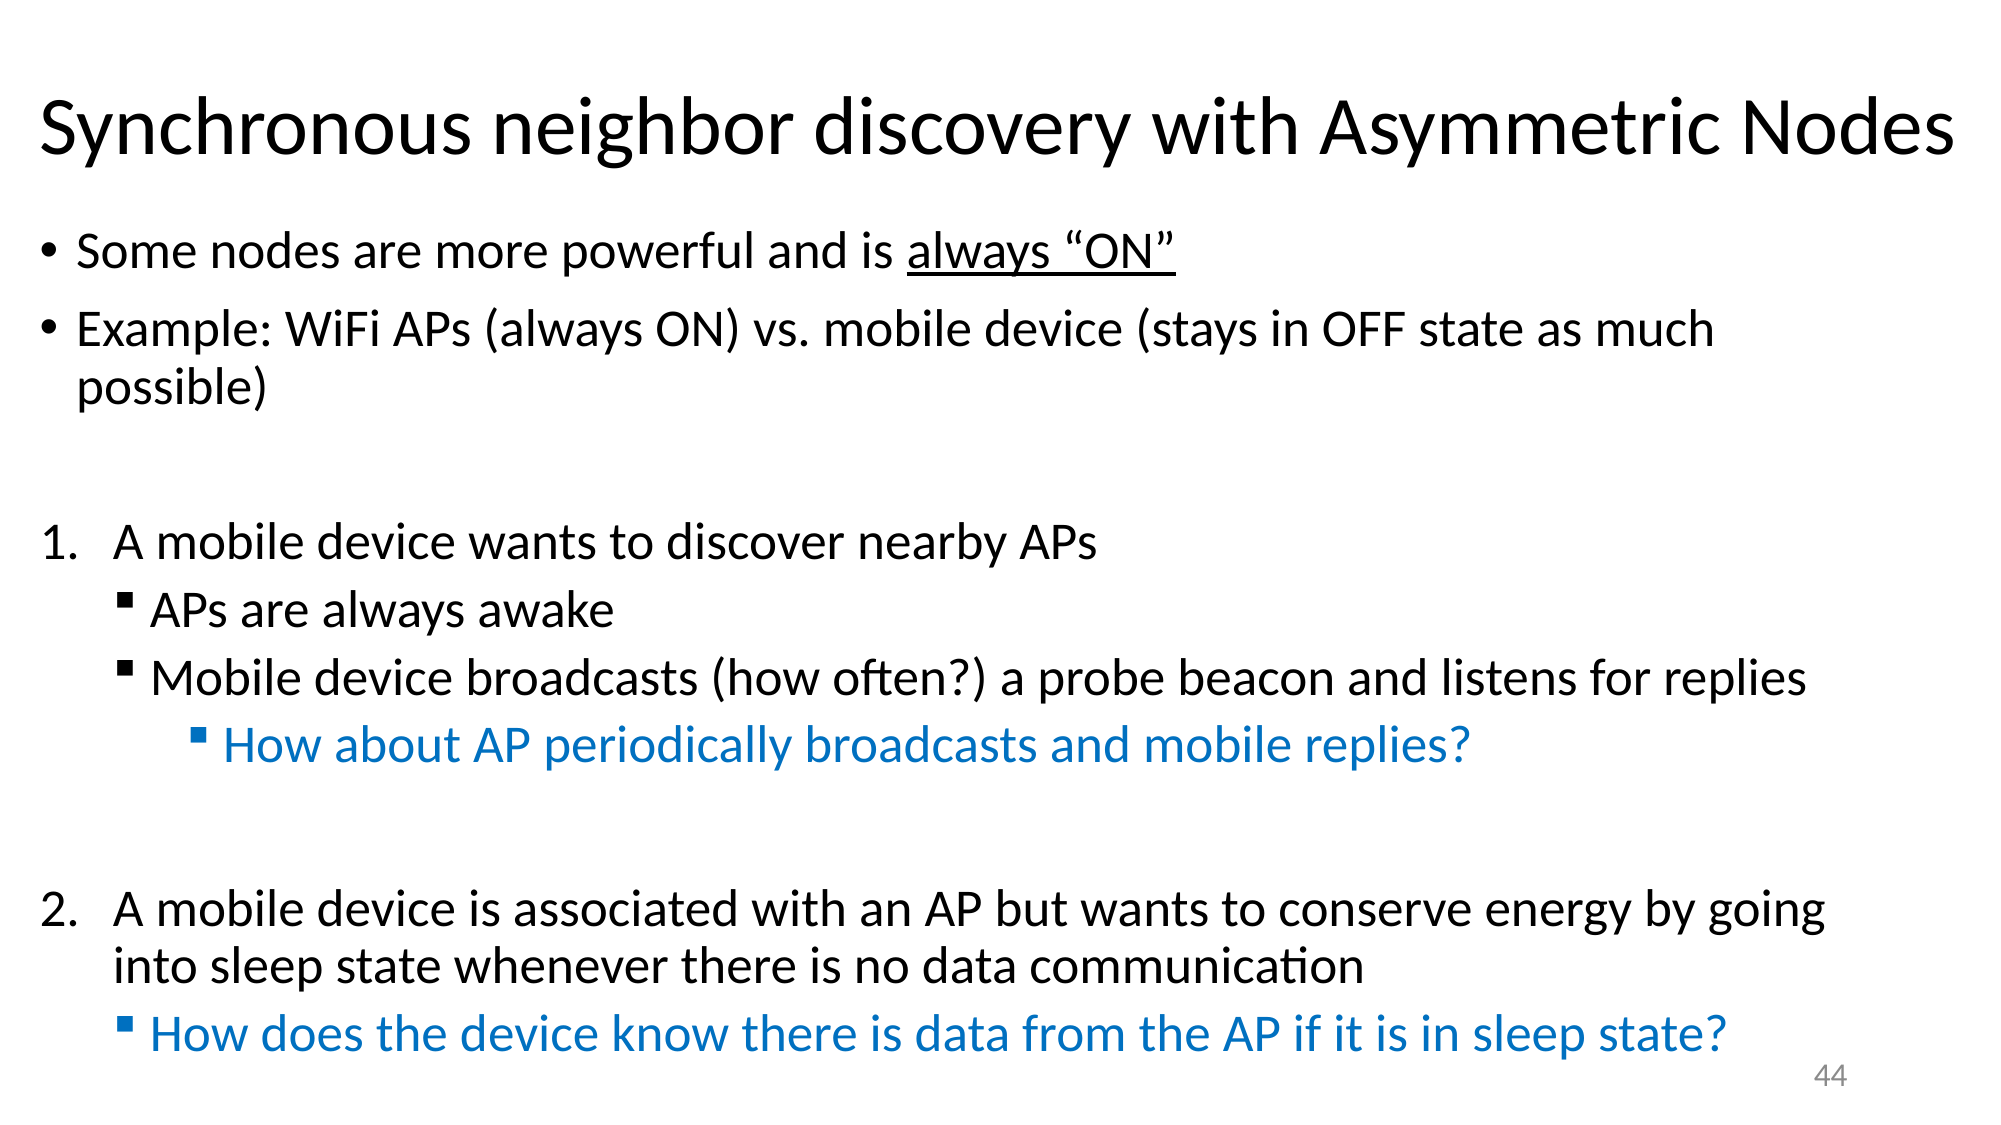

# Synchronous neighbor discovery with Asymmetric Nodes
Some nodes are more powerful and is always “ON”
Example: WiFi APs (always ON) vs. mobile device (stays in OFF state as much possible)

A mobile device wants to discover nearby APs
APs are always awake
Mobile device broadcasts (how often?) a probe beacon and listens for replies
How about AP periodically broadcasts and mobile replies?

A mobile device is associated with an AP but wants to conserve energy by going into sleep state whenever there is no data communication
How does the device know there is data from the AP if it is in sleep state?

44